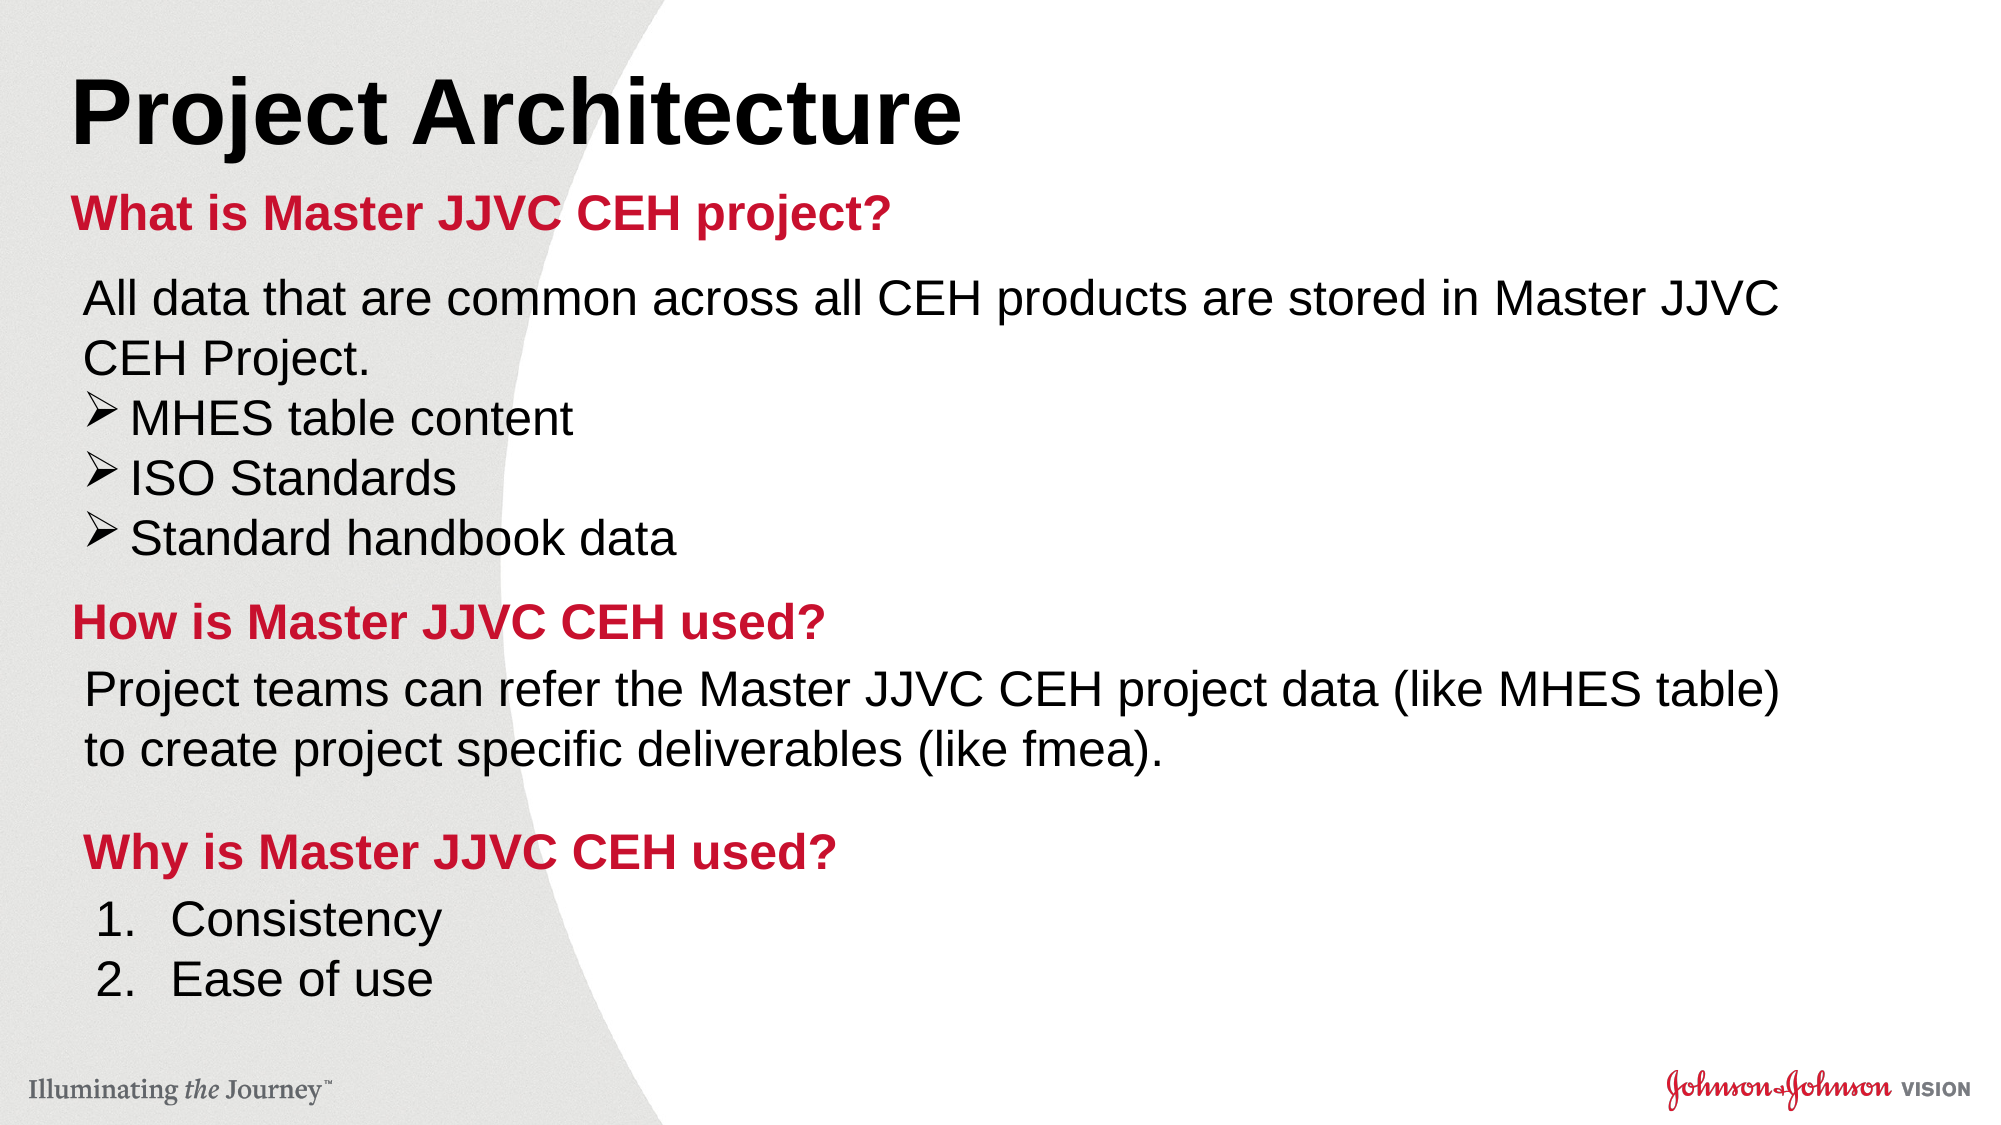

Project Architecture
What is Master JJVC CEH project?
All data that are common across all CEH products are stored in Master JJVC CEH Project.
MHES table content
ISO Standards
Standard handbook data

How is Master JJVC CEH used?
Project teams can refer the Master JJVC CEH project data (like MHES table) to create project specific deliverables (like fmea).
Why is Master JJVC CEH used?
Consistency
Ease of use